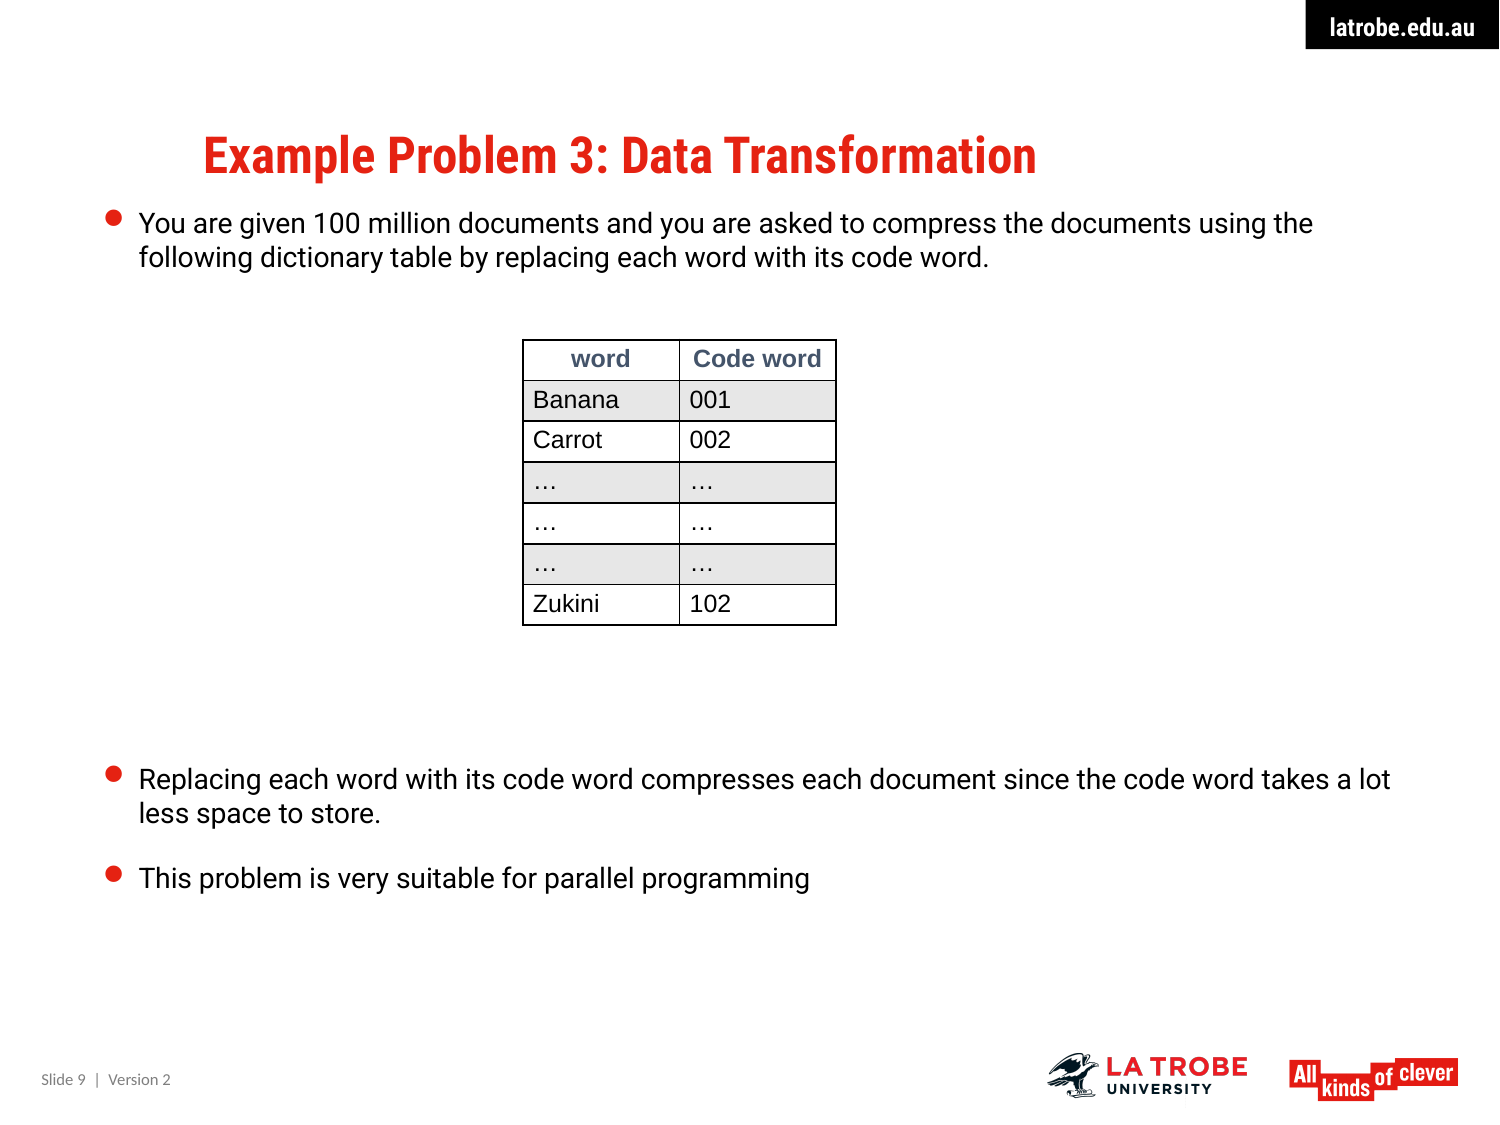

# Example Problem 3: Data Transformation
You are given 100 million documents and you are asked to compress the documents using the following dictionary table by replacing each word with its code word.

Replacing each word with its code word compresses each document since the code word takes a lot less space to store.
This problem is very suitable for parallel programming
| word | Code word |
| --- | --- |
| Banana | 001 |
| Carrot | 002 |
| … | … |
| … | … |
| … | … |
| Zukini | 102 |